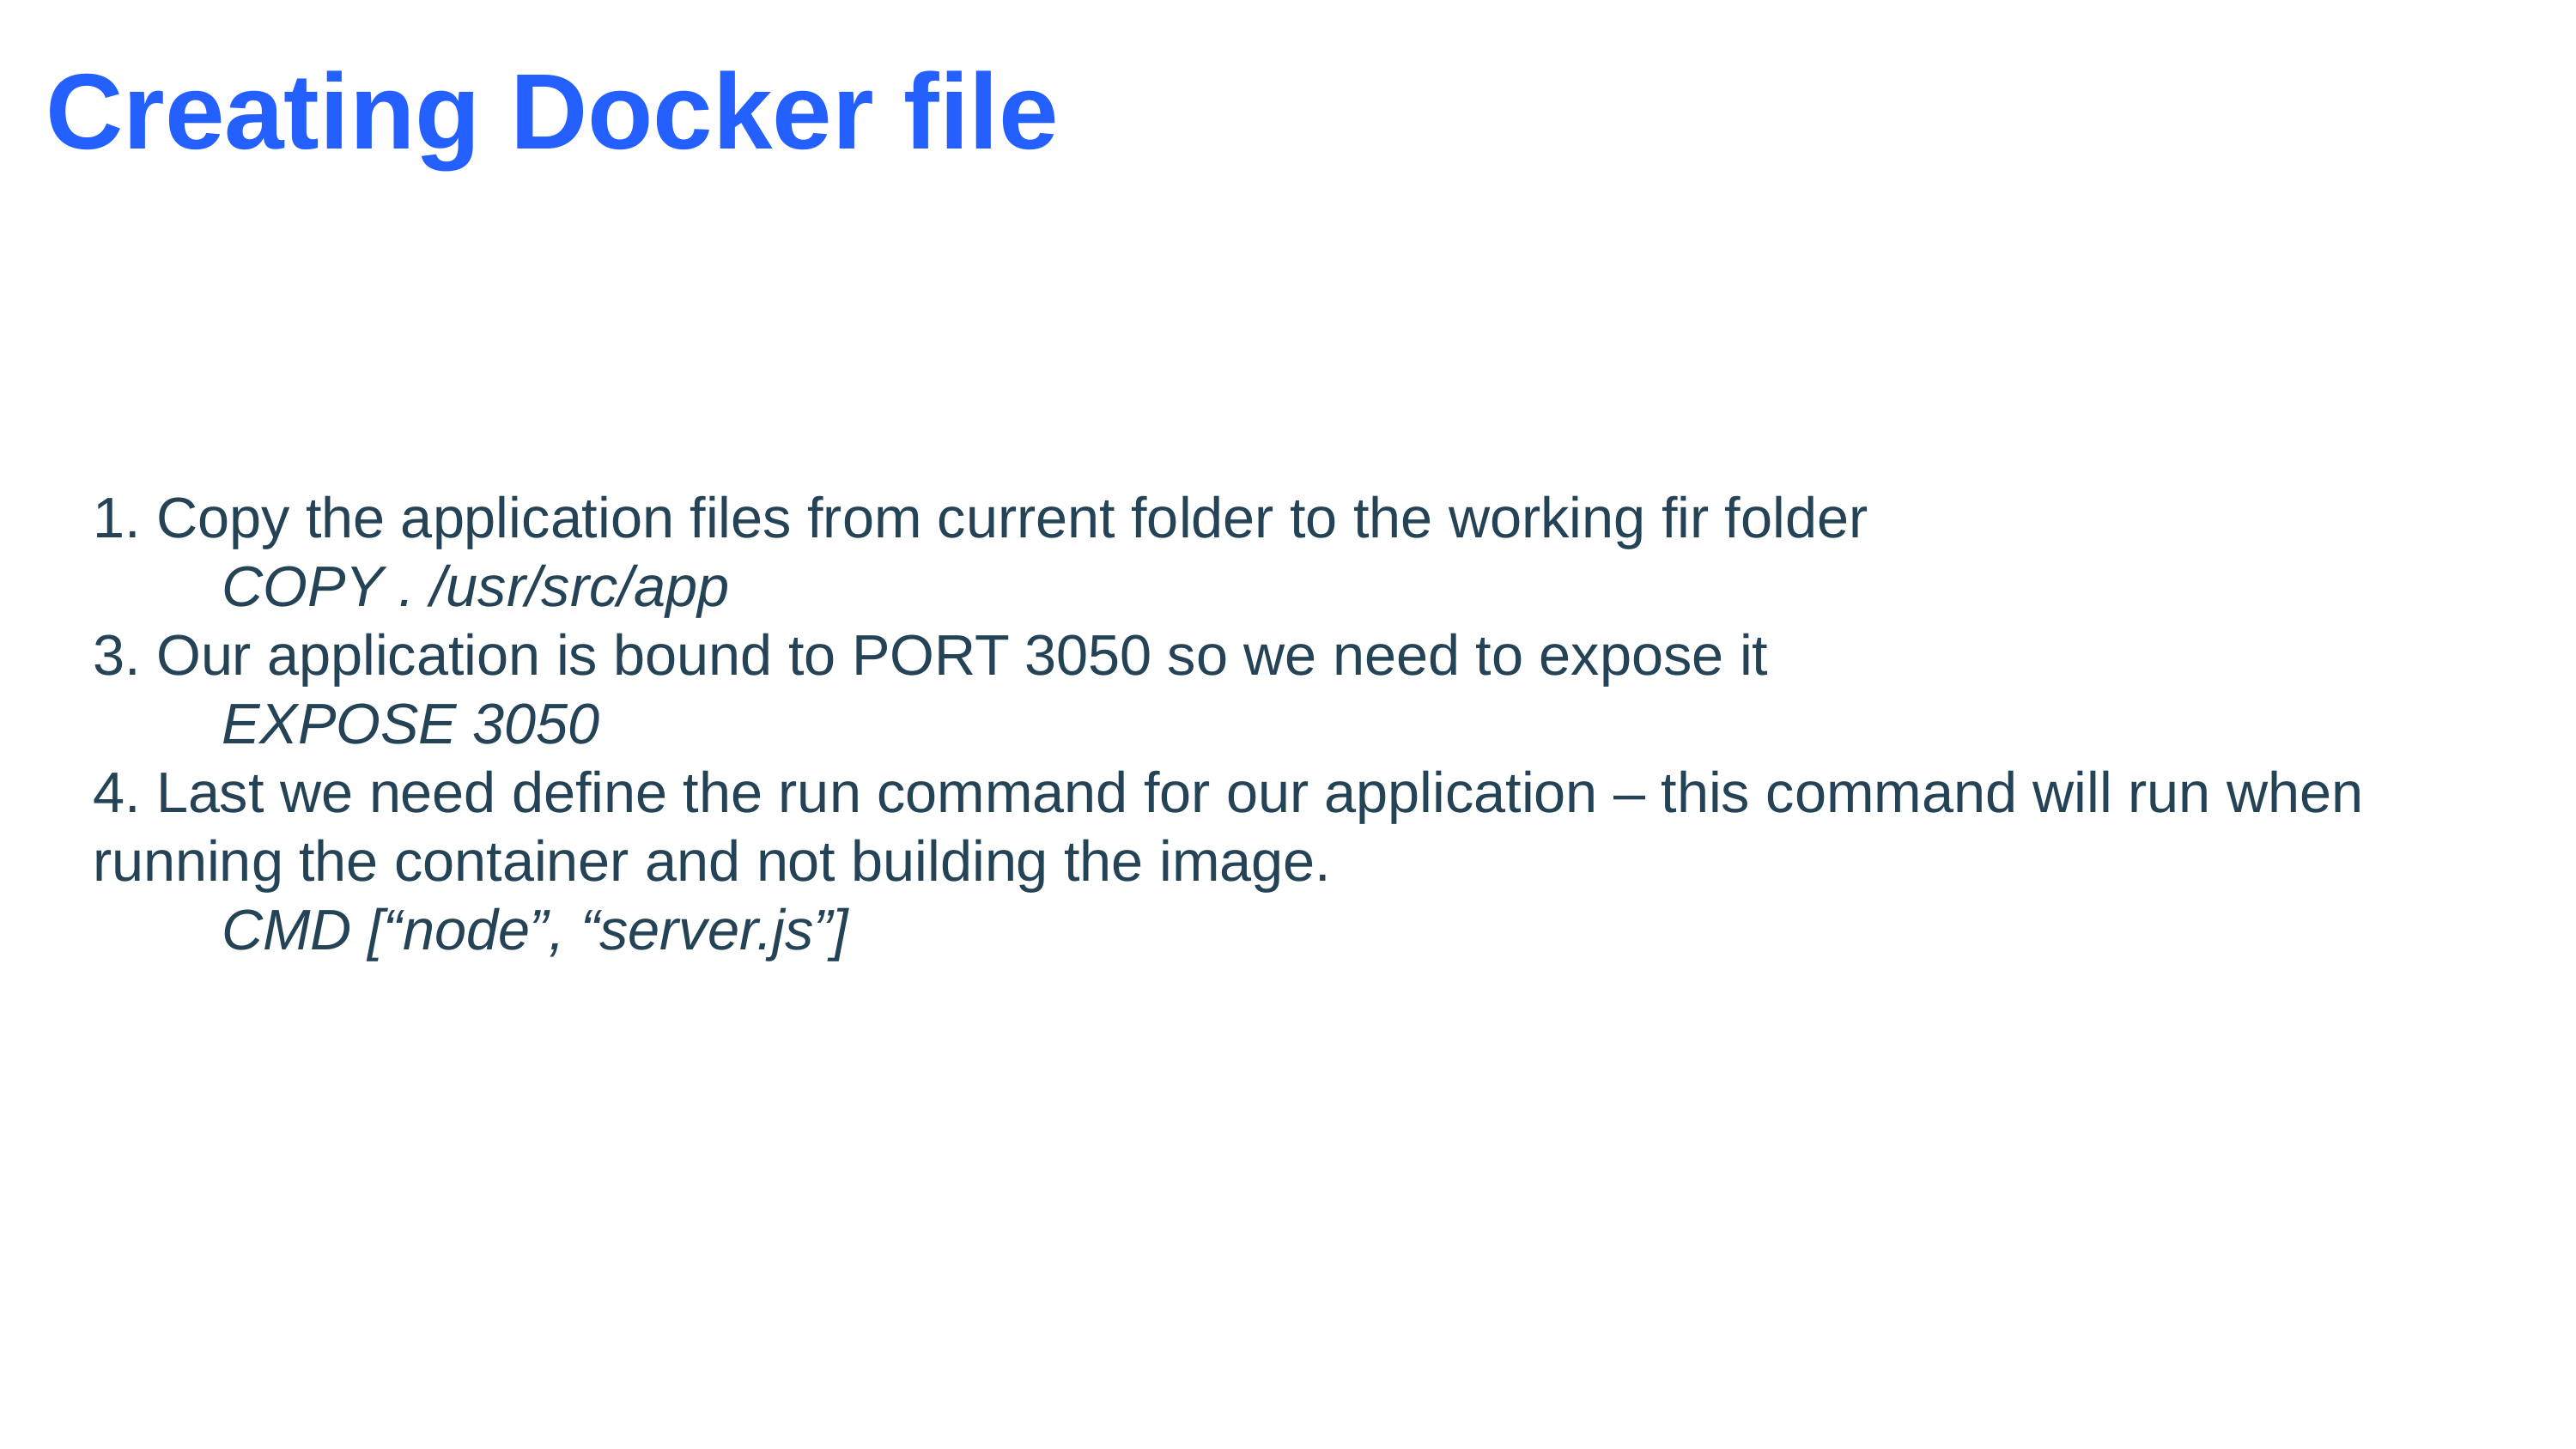

Creating Docker file

1. Copy the application files from current folder to the working fir folder
	COPY . /usr/src/app
3. Our application is bound to PORT 3050 so we need to expose it
	EXPOSE 3050
4. Last we need define the run command for our application – this command will run when running the container and not building the image.
	CMD [“node”, “server.js”]